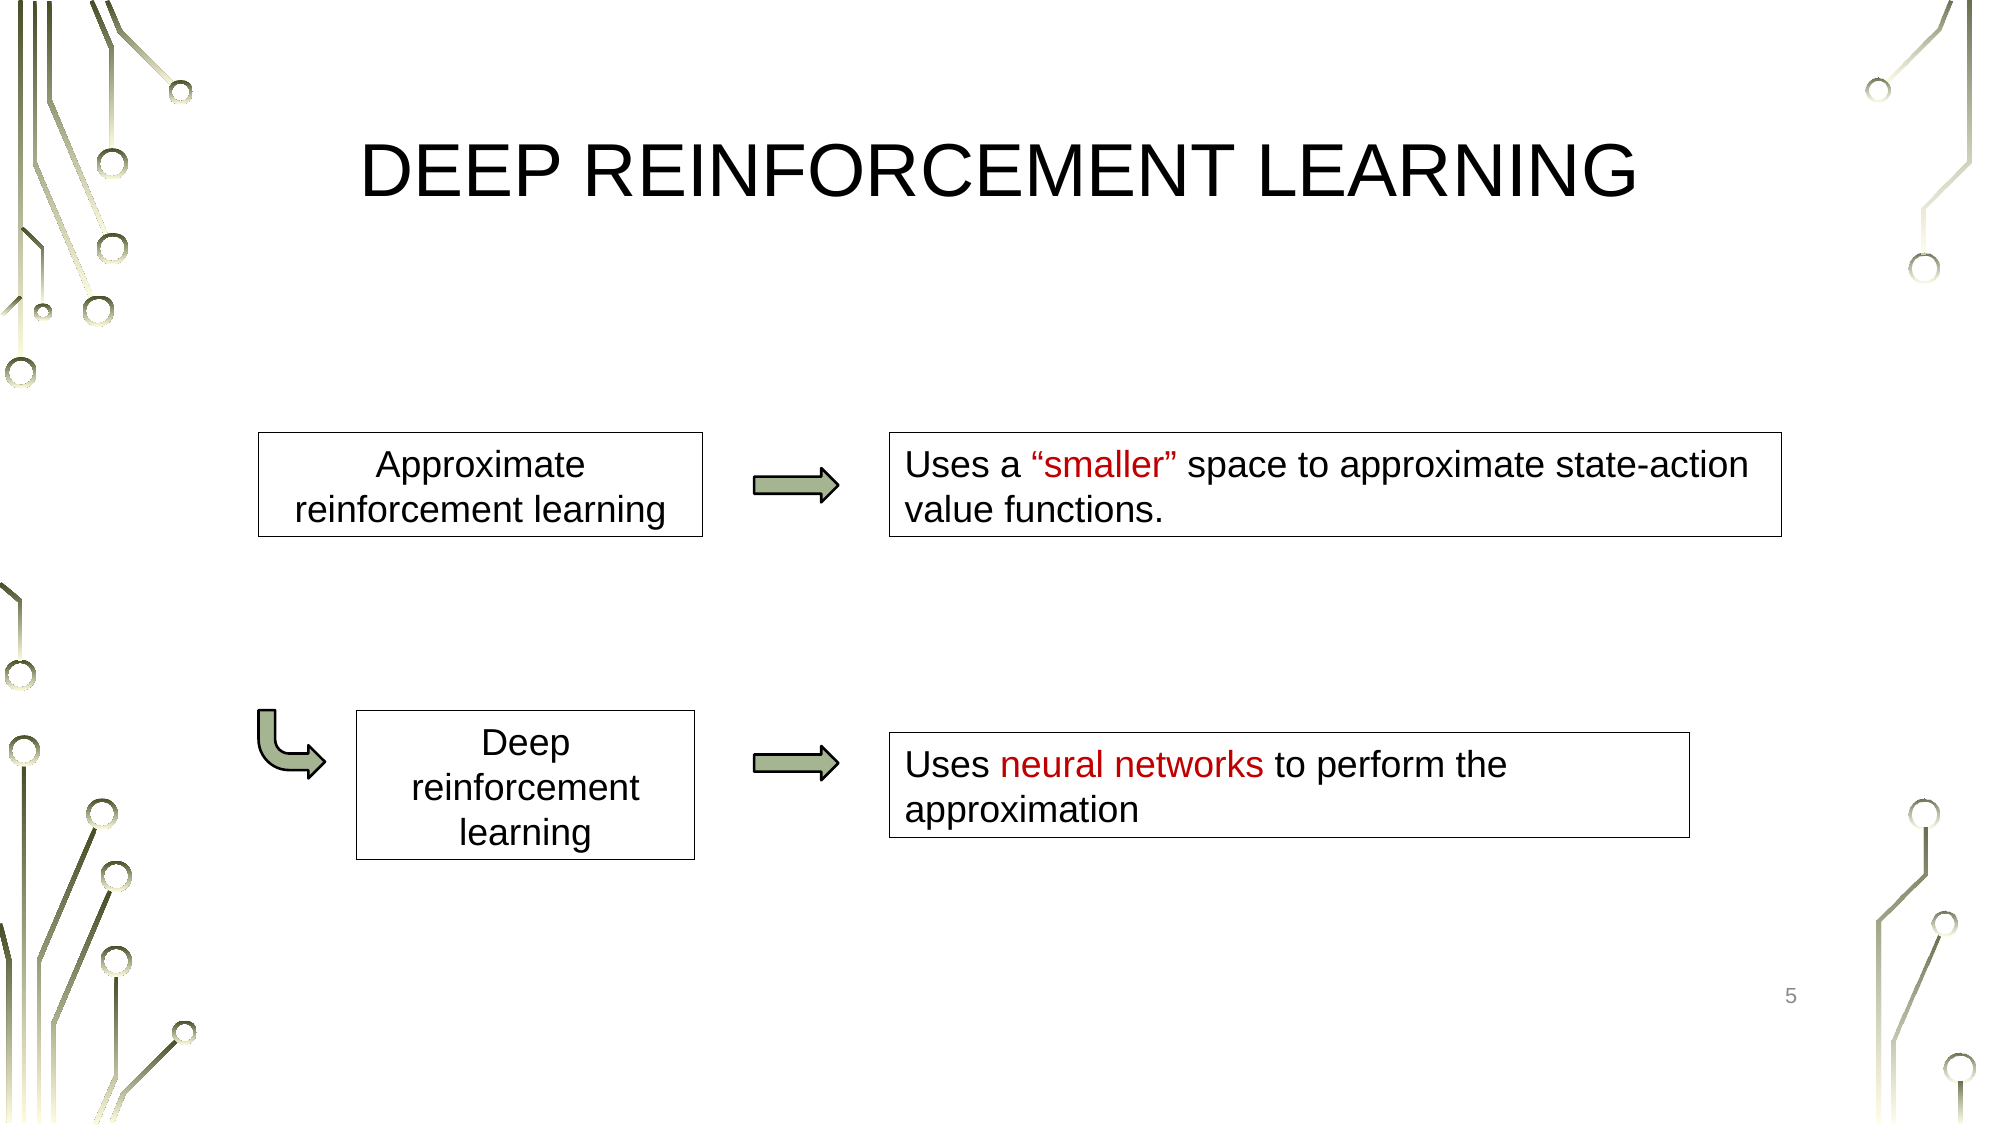

# deep reinforcement learning
Approximate reinforcement learning
Uses a “smaller” space to approximate state-action value functions.

Deep reinforcement learning
Uses neural networks to perform the approximation

5